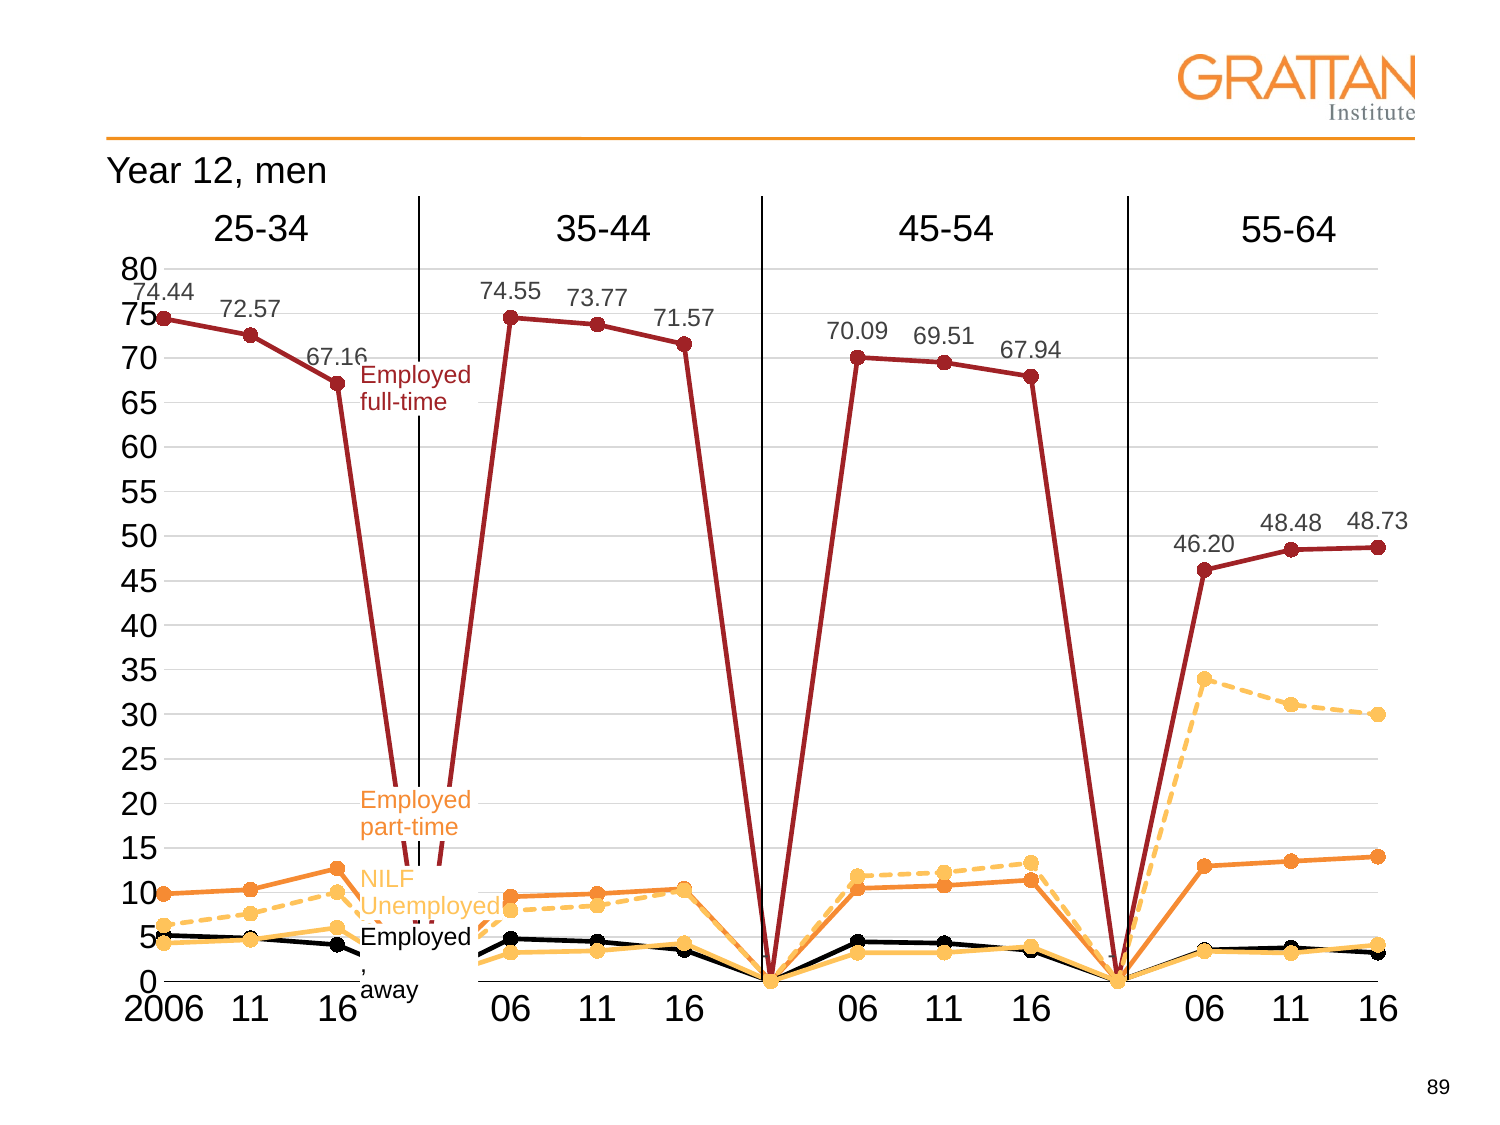

#
Year 12, men

### Chart

| Category | Year 12 or equivalent_Male_FT | Year 12 or equivalent_Male_PT | Year 12 or equivalent_Male_Away | Year 12 or equivalent_Male_Unemp | Year 12 or equivalent_Male_NILF |
|---|---|---|---|---|---|
| 2006 | 74.43553963620307 | 9.81690170235775 | 5.172223482587717 | 4.281679117471971 | 6.2936560613794885 |
| 11 | 72.56989511015078 | 10.301559518997053 | 4.852205709234629 | 4.674437941027497 | 7.601901720590028 |
| 16 | 67.15937043439347 | 12.683683905474043 | 4.112116512264521 | 6.0310281642845975 | 10.013800983583376 |
|  | None | None | None | None | None |
| 06 | 74.55073254409311 | 9.504265699644463 | 4.783260964046076 | 3.2254301438930675 | 7.936310648323291 |
| 11 | 73.77262673218726 | 9.840311693281182 | 4.465307050544995 | 3.4247131179400805 | 8.497041406046487 |
| 16 | 71.5682831852999 | 10.405511637992205 | 3.5234841179057335 | 4.284061266839531 | 10.218659791962613 |
|  | None | None | None | None | None |
| 06 | 70.08531598380458 | 10.442917762206818 | 4.4457672257600125 | 3.212020536960174 | 11.81397849126842 |
| 11 | 69.50849198981057 | 10.755240343505125 | 4.286652647445758 | 3.219383349782702 | 12.230231669455852 |
| 16 | 67.93993692553934 | 11.379849800074576 | 3.472184026483288 | 3.907260338870638 | 13.300768909032163 |
|  | None | None | None | None | None |
| 06 | 46.19573560508266 | 12.936287904031872 | 3.5252821691494196 | 3.384976283122832 | 33.957718038613216 |
| 11 | 48.48288581053638 | 13.487905052282079 | 3.7777196020423474 | 3.174499311823228 | 31.076990223315953 |
| 16 | 48.72992356172384 | 13.996107437387291 | 3.2145811106981284 | 4.094648775824572 | 29.964739114366164 |
25-34
35-44
45-54
55-64
Employed
full-time
Employed
part-time
NILF
Unemployed
Employed,
away